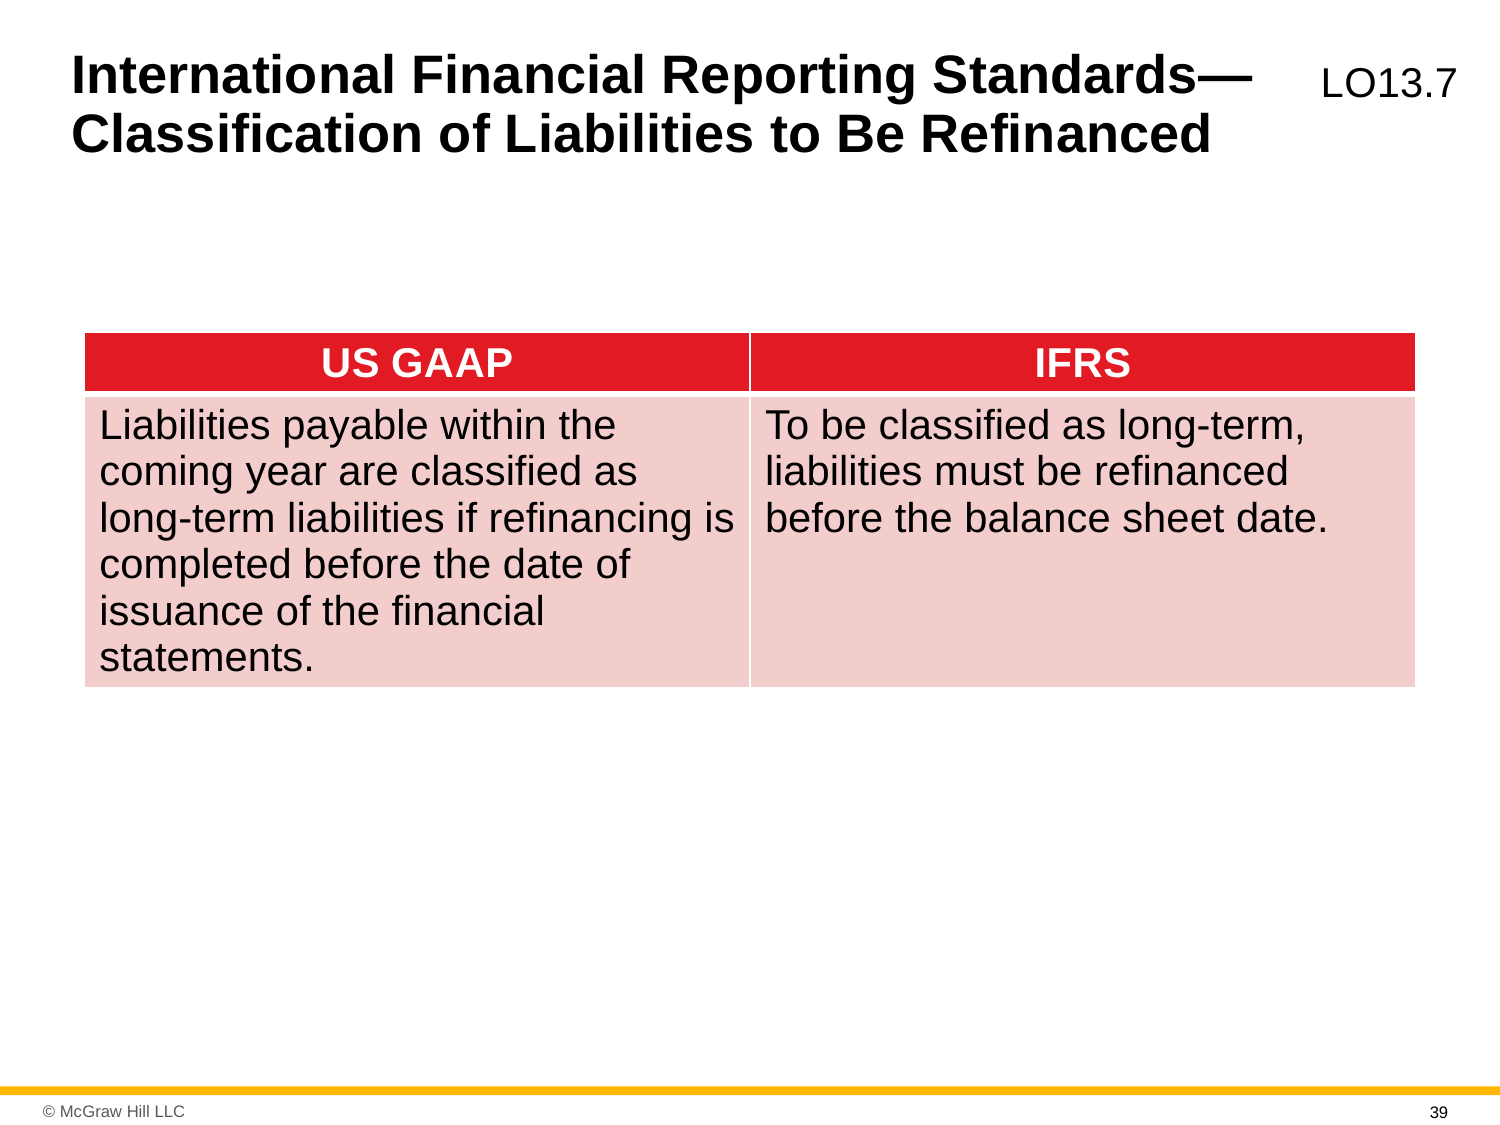

# International Financial Reporting Standards—Classification of Liabilities to Be Refinanced
L O13.7
| U S G A A P | I F R S |
| --- | --- |
| Liabilities payable within the coming year are classified as long-term liabilities if refinancing is completed before the date of issuance of the financial statements. | To be classified as long-term, liabilities must be refinanced before the balance sheet date. |
39